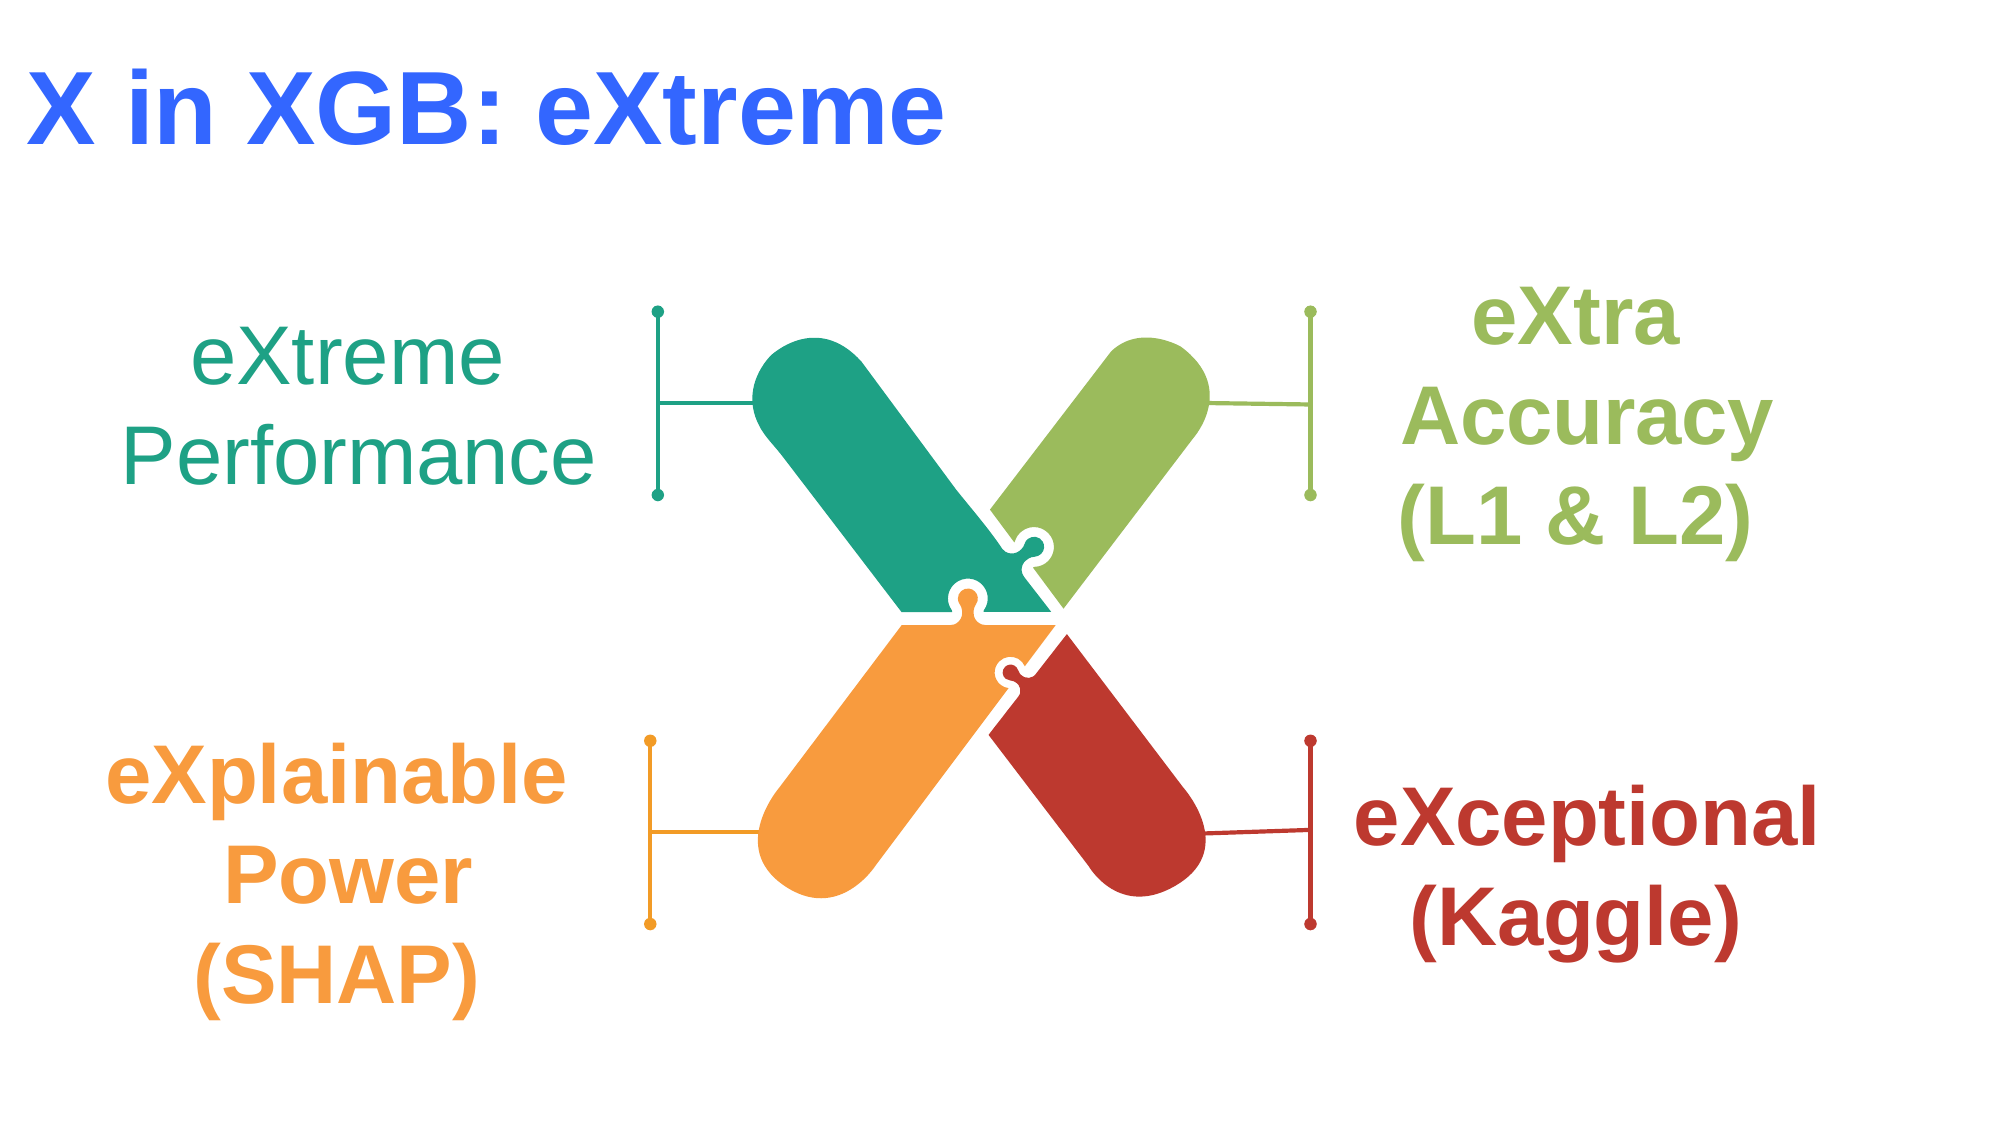

# X in XGB: eXtreme
eXtra
Accuracy
(L1 & L2)
eXtreme
Performance

eXplainable
Power
(SHAP)
eXceptional
(Kaggle)